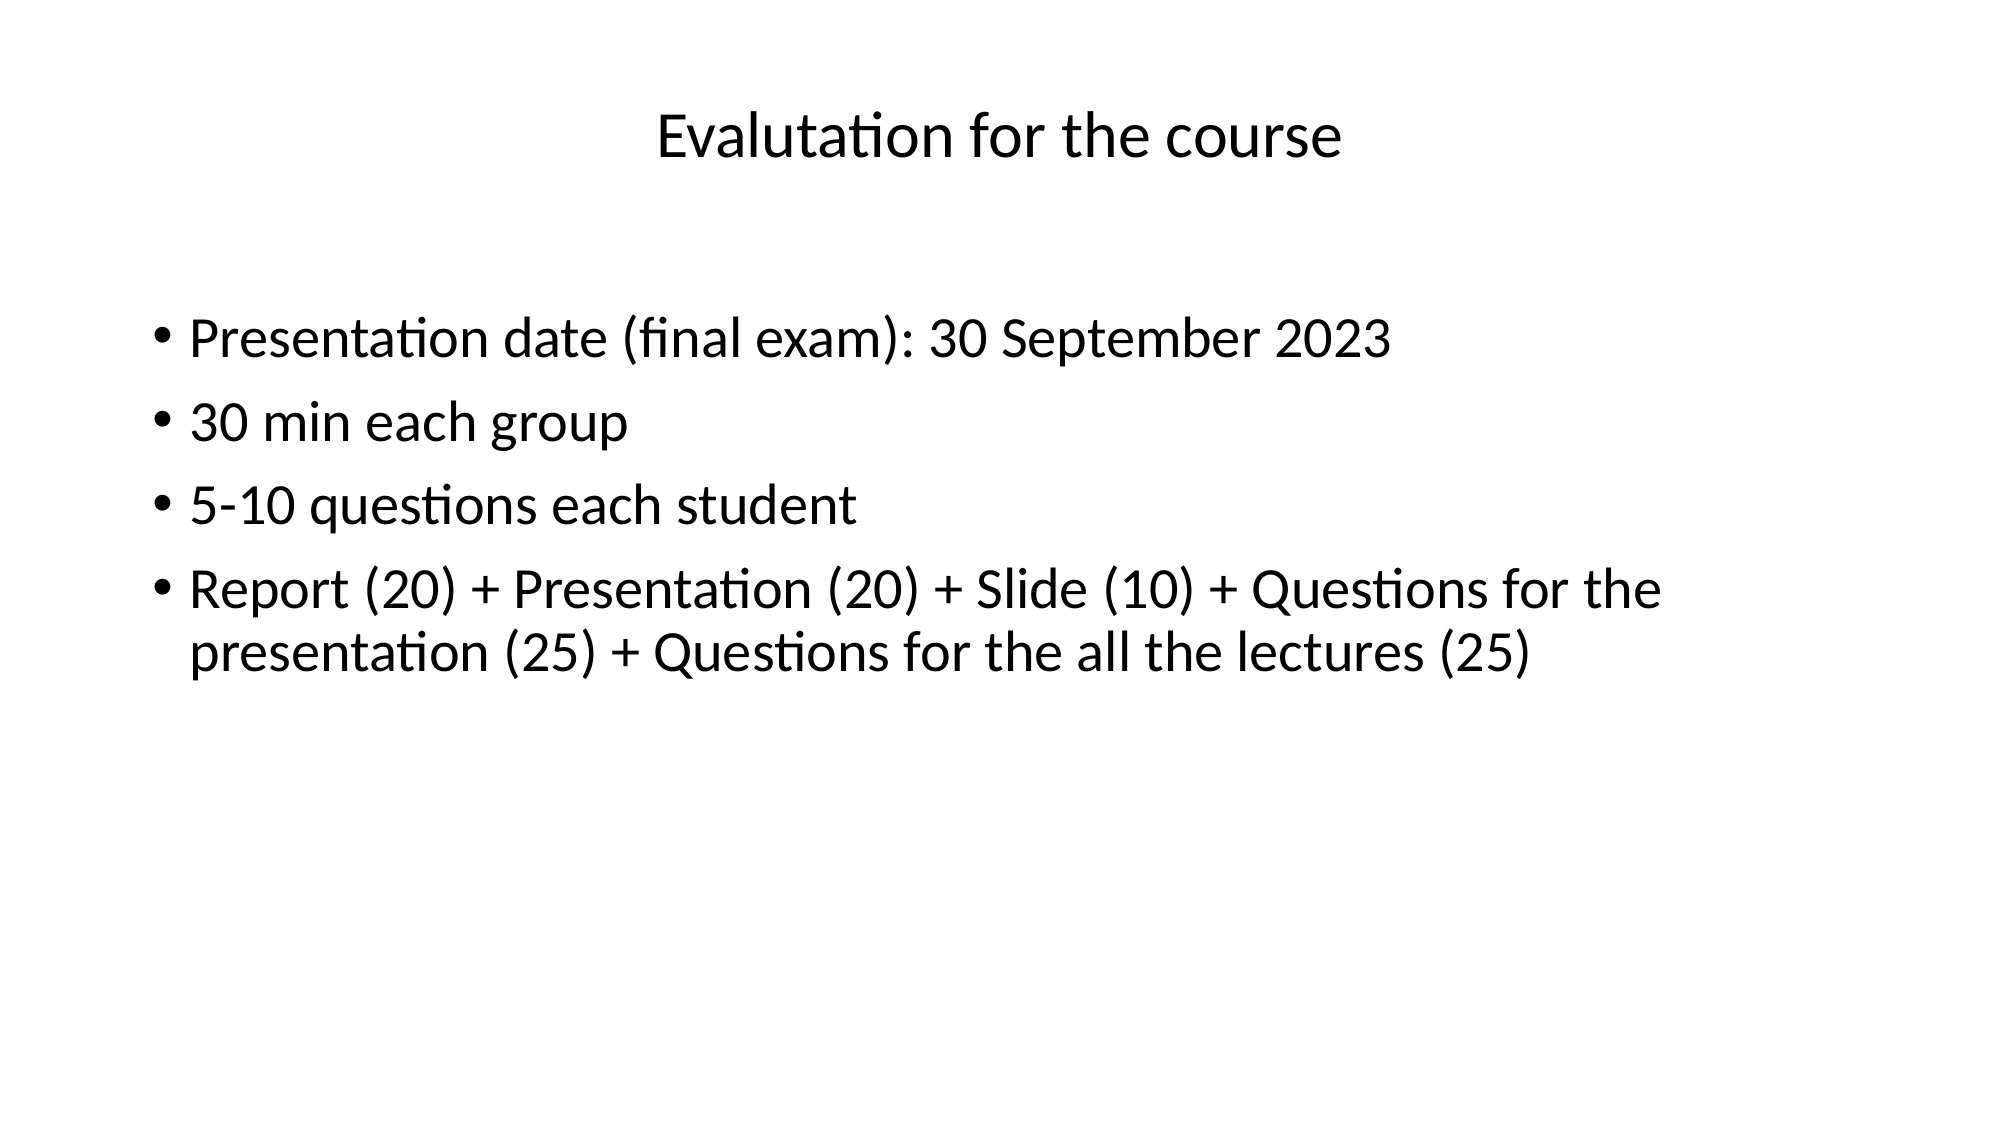

# Evalutation for the course
Presentation date (final exam): 30 September 2023
30 min each group
5-10 questions each student
Report (20) + Presentation (20) + Slide (10) + Questions for the presentation (25) + Questions for the all the lectures (25)